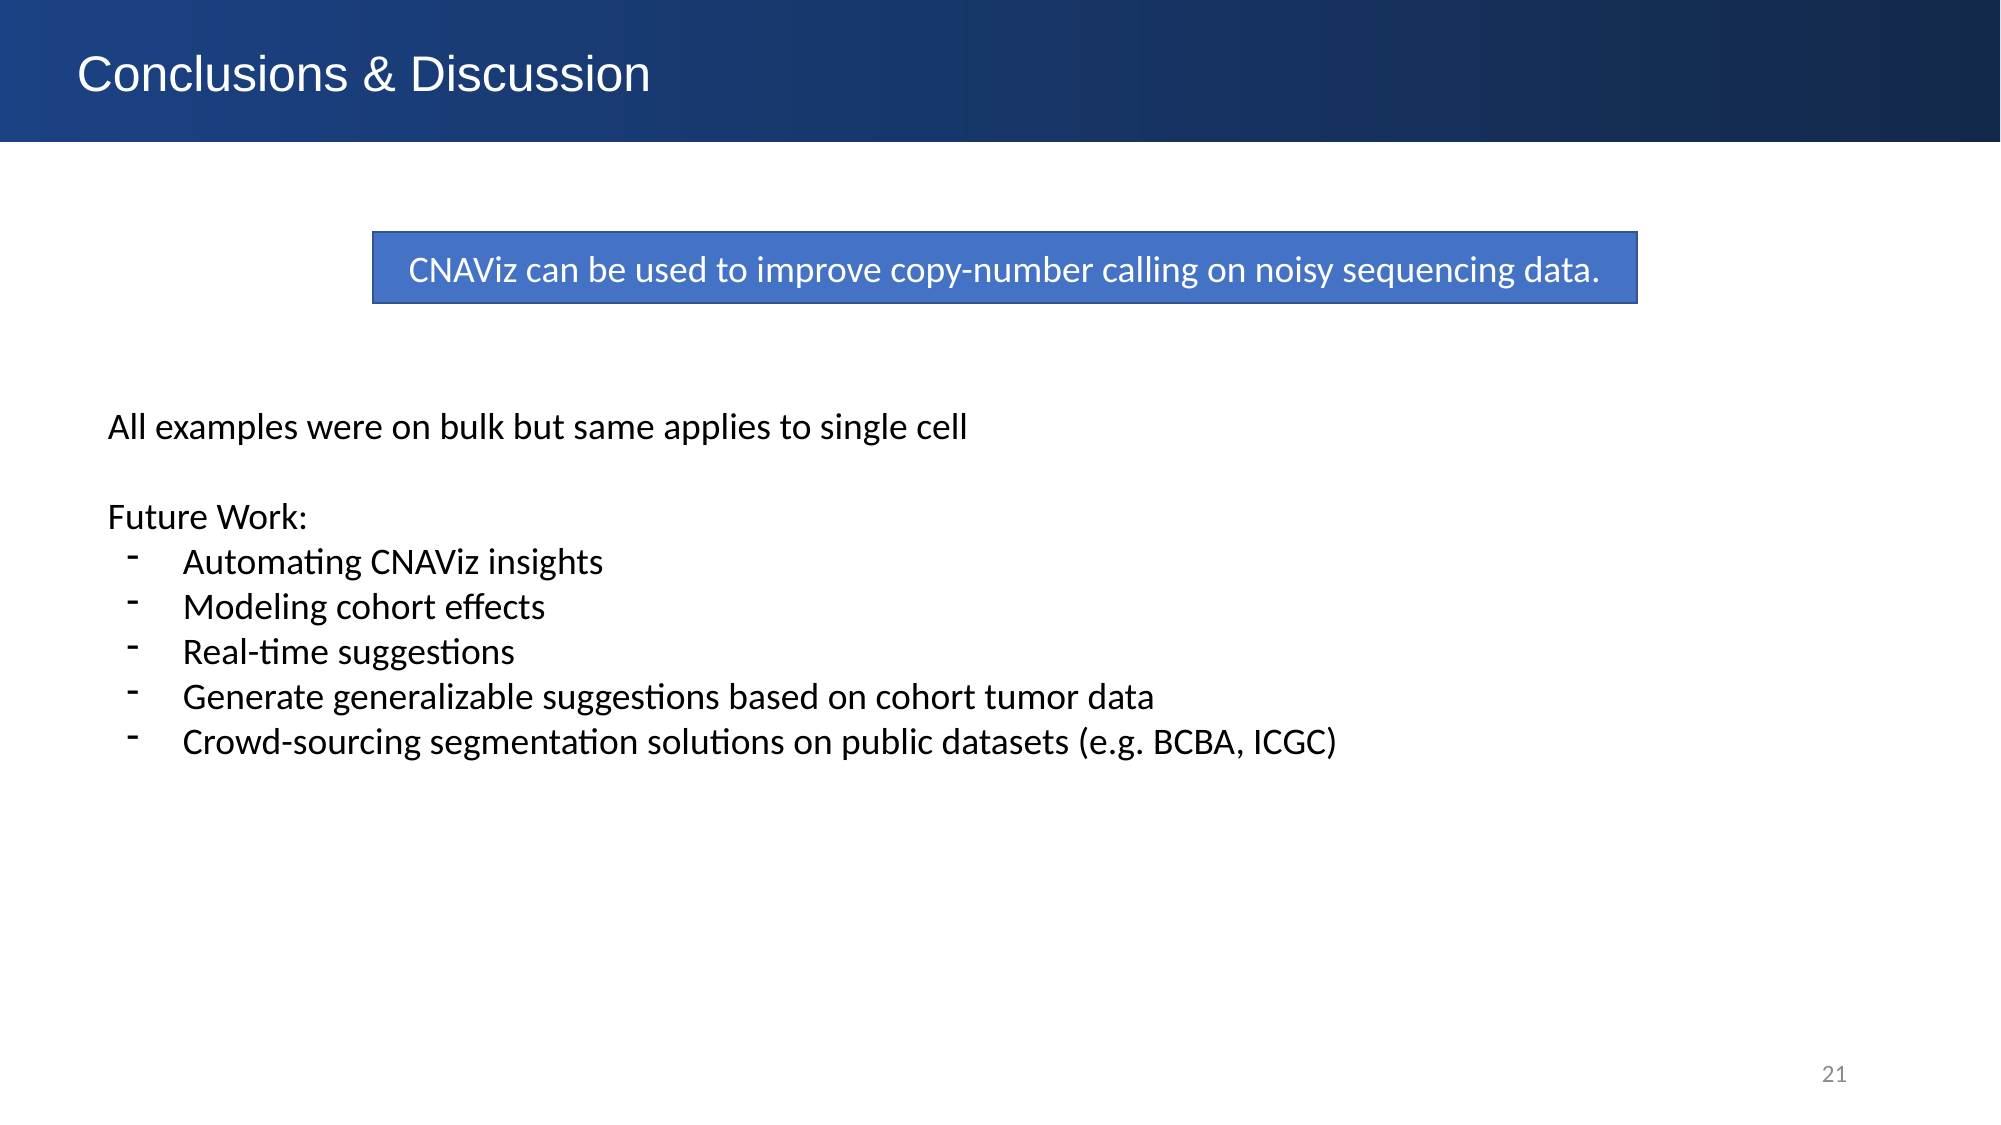

Conclusions & Discussion
Conclusions & Discussion

CNAViz can be used to improve copy-number calling on noisy sequencing data.
All examples were on bulk but same applies to single cell

Future Work:
Automating CNAViz insights
Modeling cohort effects
Real-time suggestions
Generate generalizable suggestions based on cohort tumor data
Crowd-sourcing segmentation solutions on public datasets (e.g. BCBA, ICGC)

21